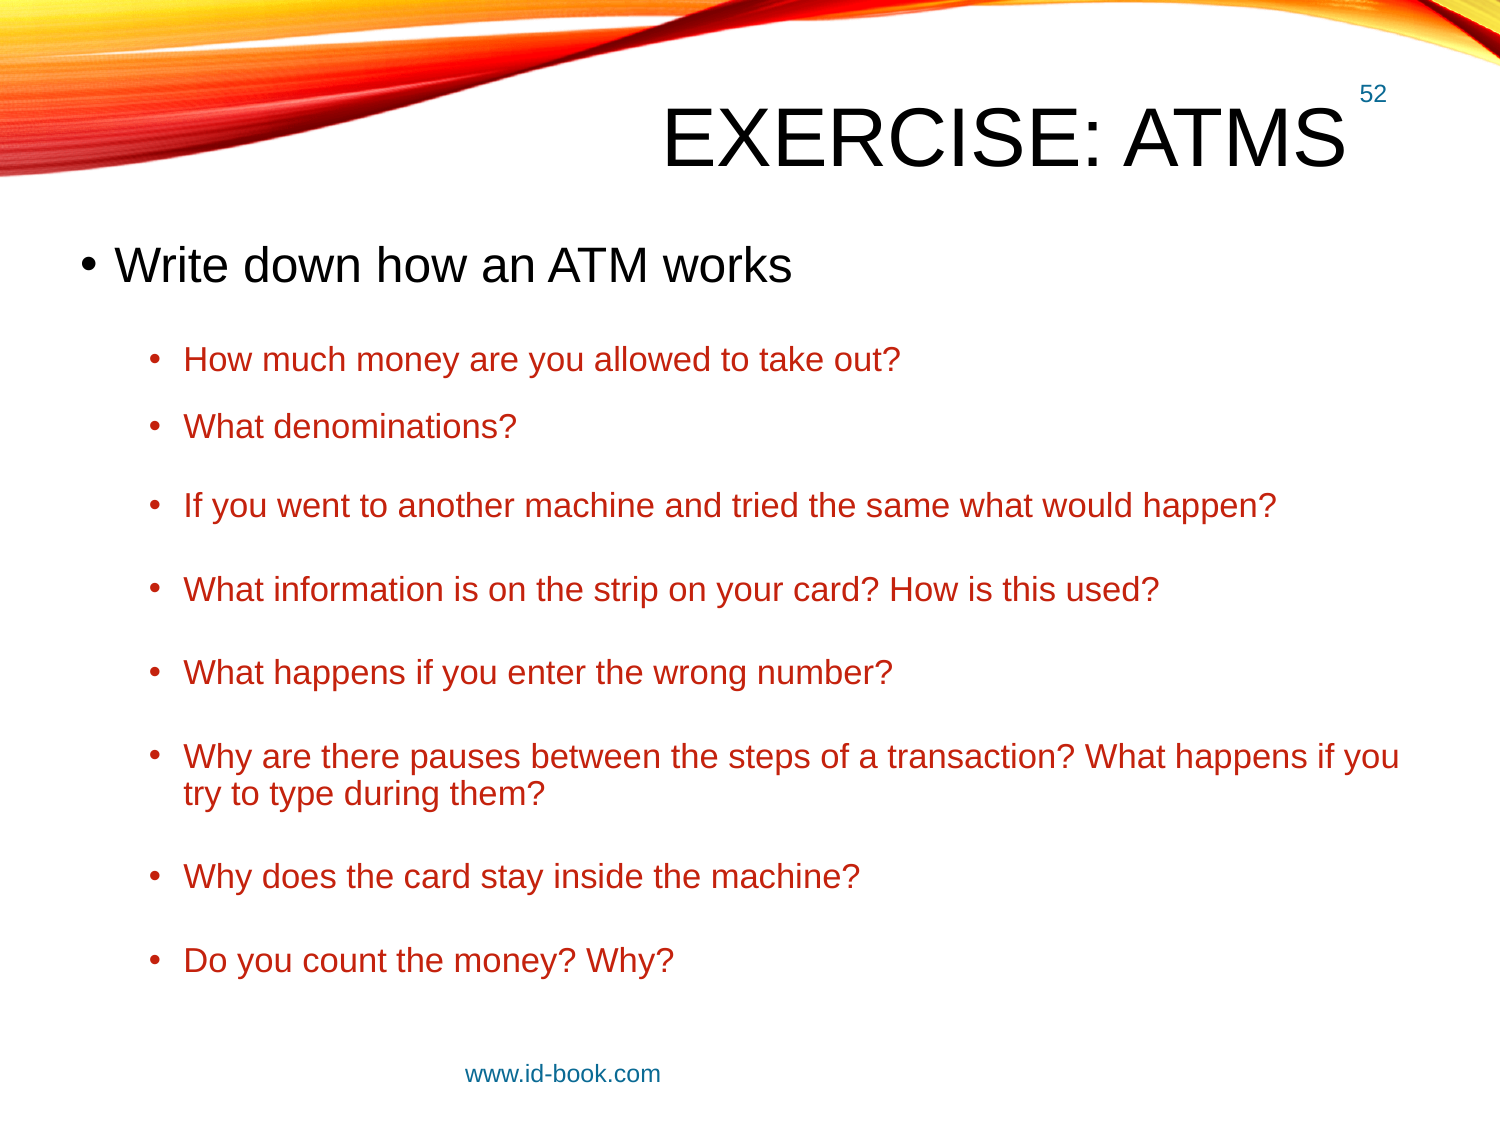

52
Exercise: ATMs
Write down how an ATM works

How much money are you allowed to take out?

What denominations?

If you went to another machine and tried the same what would happen?

What information is on the strip on your card? How is this used?

What happens if you enter the wrong number?

Why are there pauses between the steps of a transaction? What happens if you try to type during them?

Why does the card stay inside the machine?

Do you count the money? Why?

www.id-book.com